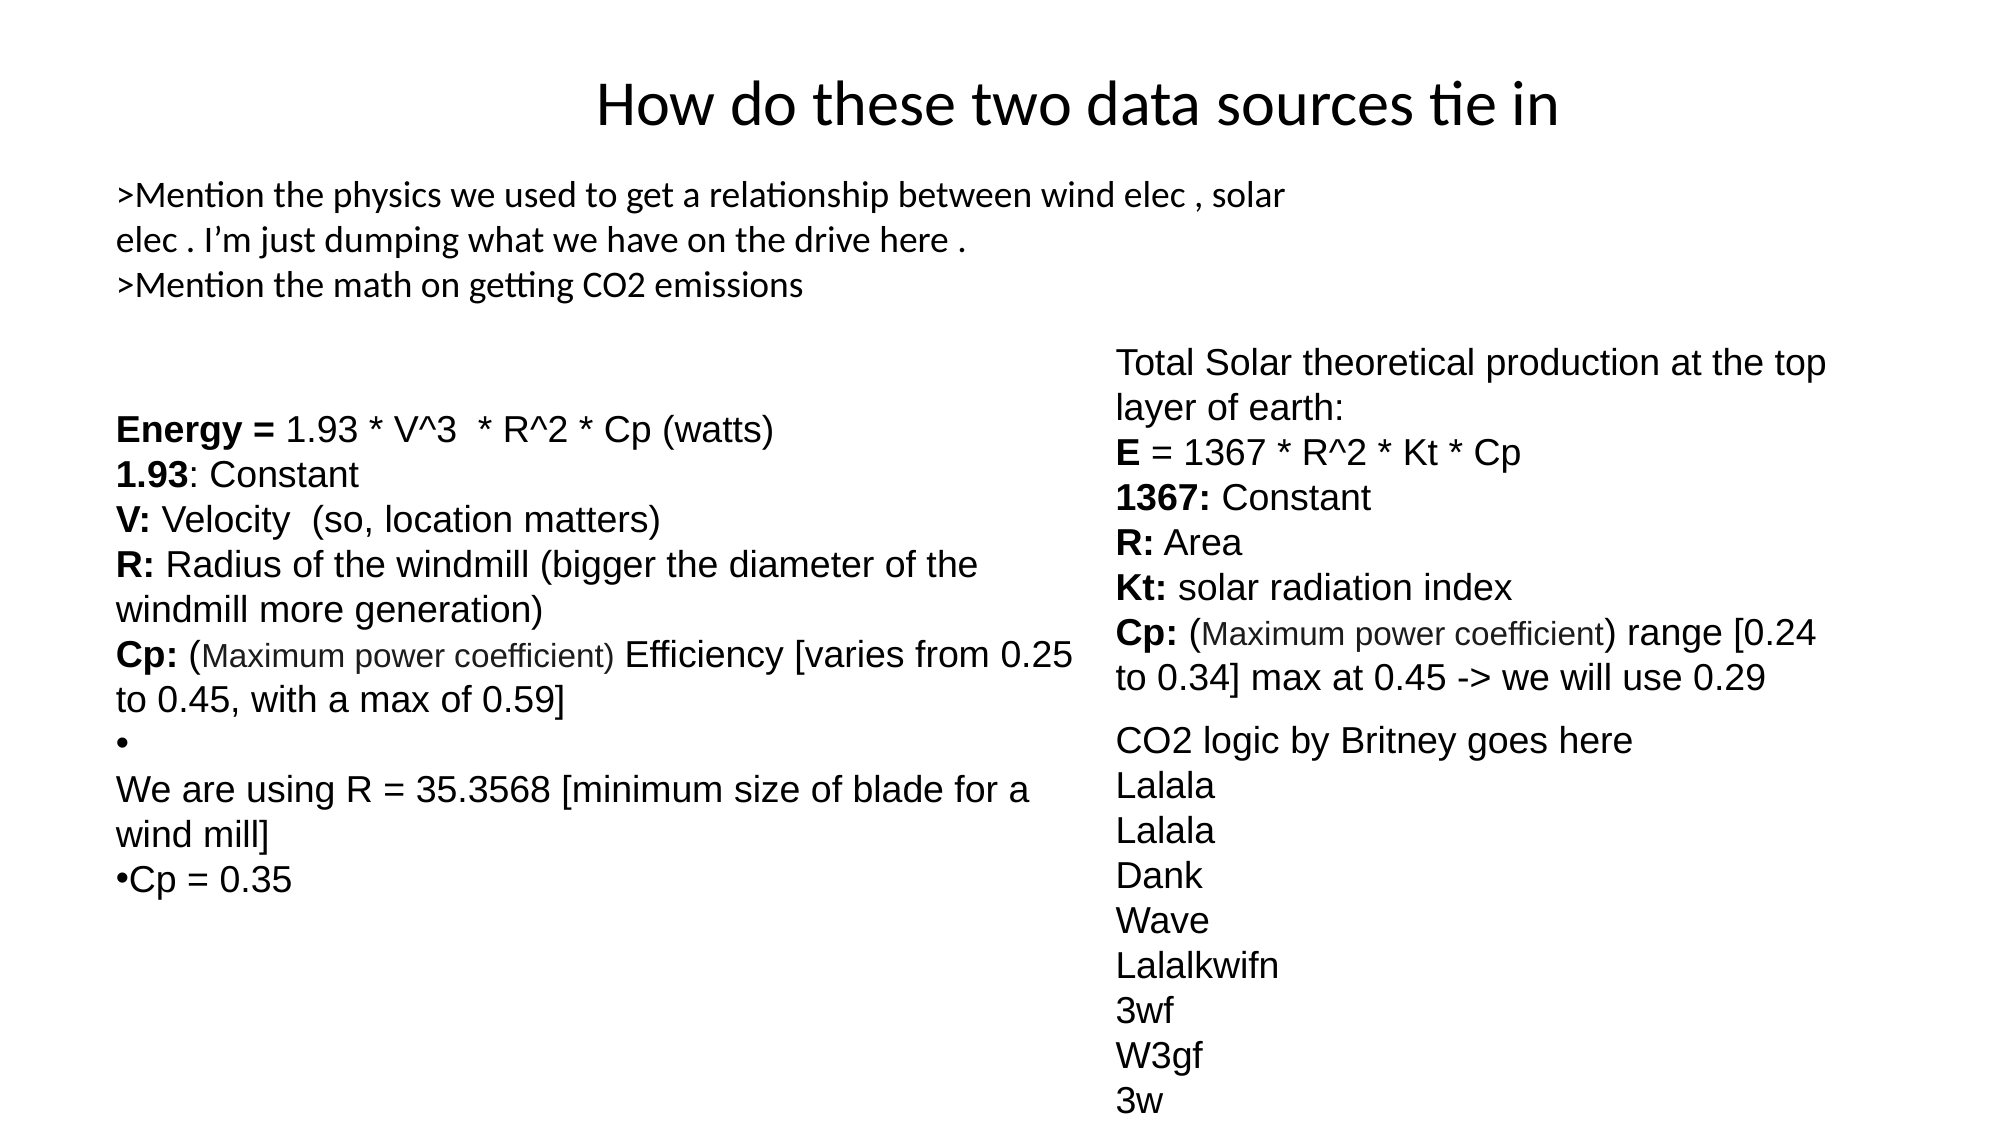

# How do these two data sources tie in
>Mention the physics we used to get a relationship between wind elec , solar elec . I’m just dumping what we have on the drive here .
>Mention the math on getting CO2 emissions
Total Solar theoretical production at the top layer of earth:
E = 1367 * R^2 * Kt * Cp
1367: Constant
R: Area
Kt: solar radiation index
Cp: (Maximum power coefficient) range [0.24 to 0.34] max at 0.45 -> we will use 0.29
Energy = 1.93 * V^3  * R^2 * Cp (watts)
1.93: Constant
V: Velocity  (so, location matters)
R: Radius of the windmill (bigger the diameter of the windmill more generation)
Cp: (Maximum power coefficient) Efficiency [varies from 0.25 to 0.45, with a max of 0.59]
We are using R = 35.3568 [minimum size of blade for a wind mill]
Cp = 0.35
CO2 logic by Britney goes here
Lalala
Lalala
Dank
Wave
Lalalkwifn
3wf
W3gf
3w